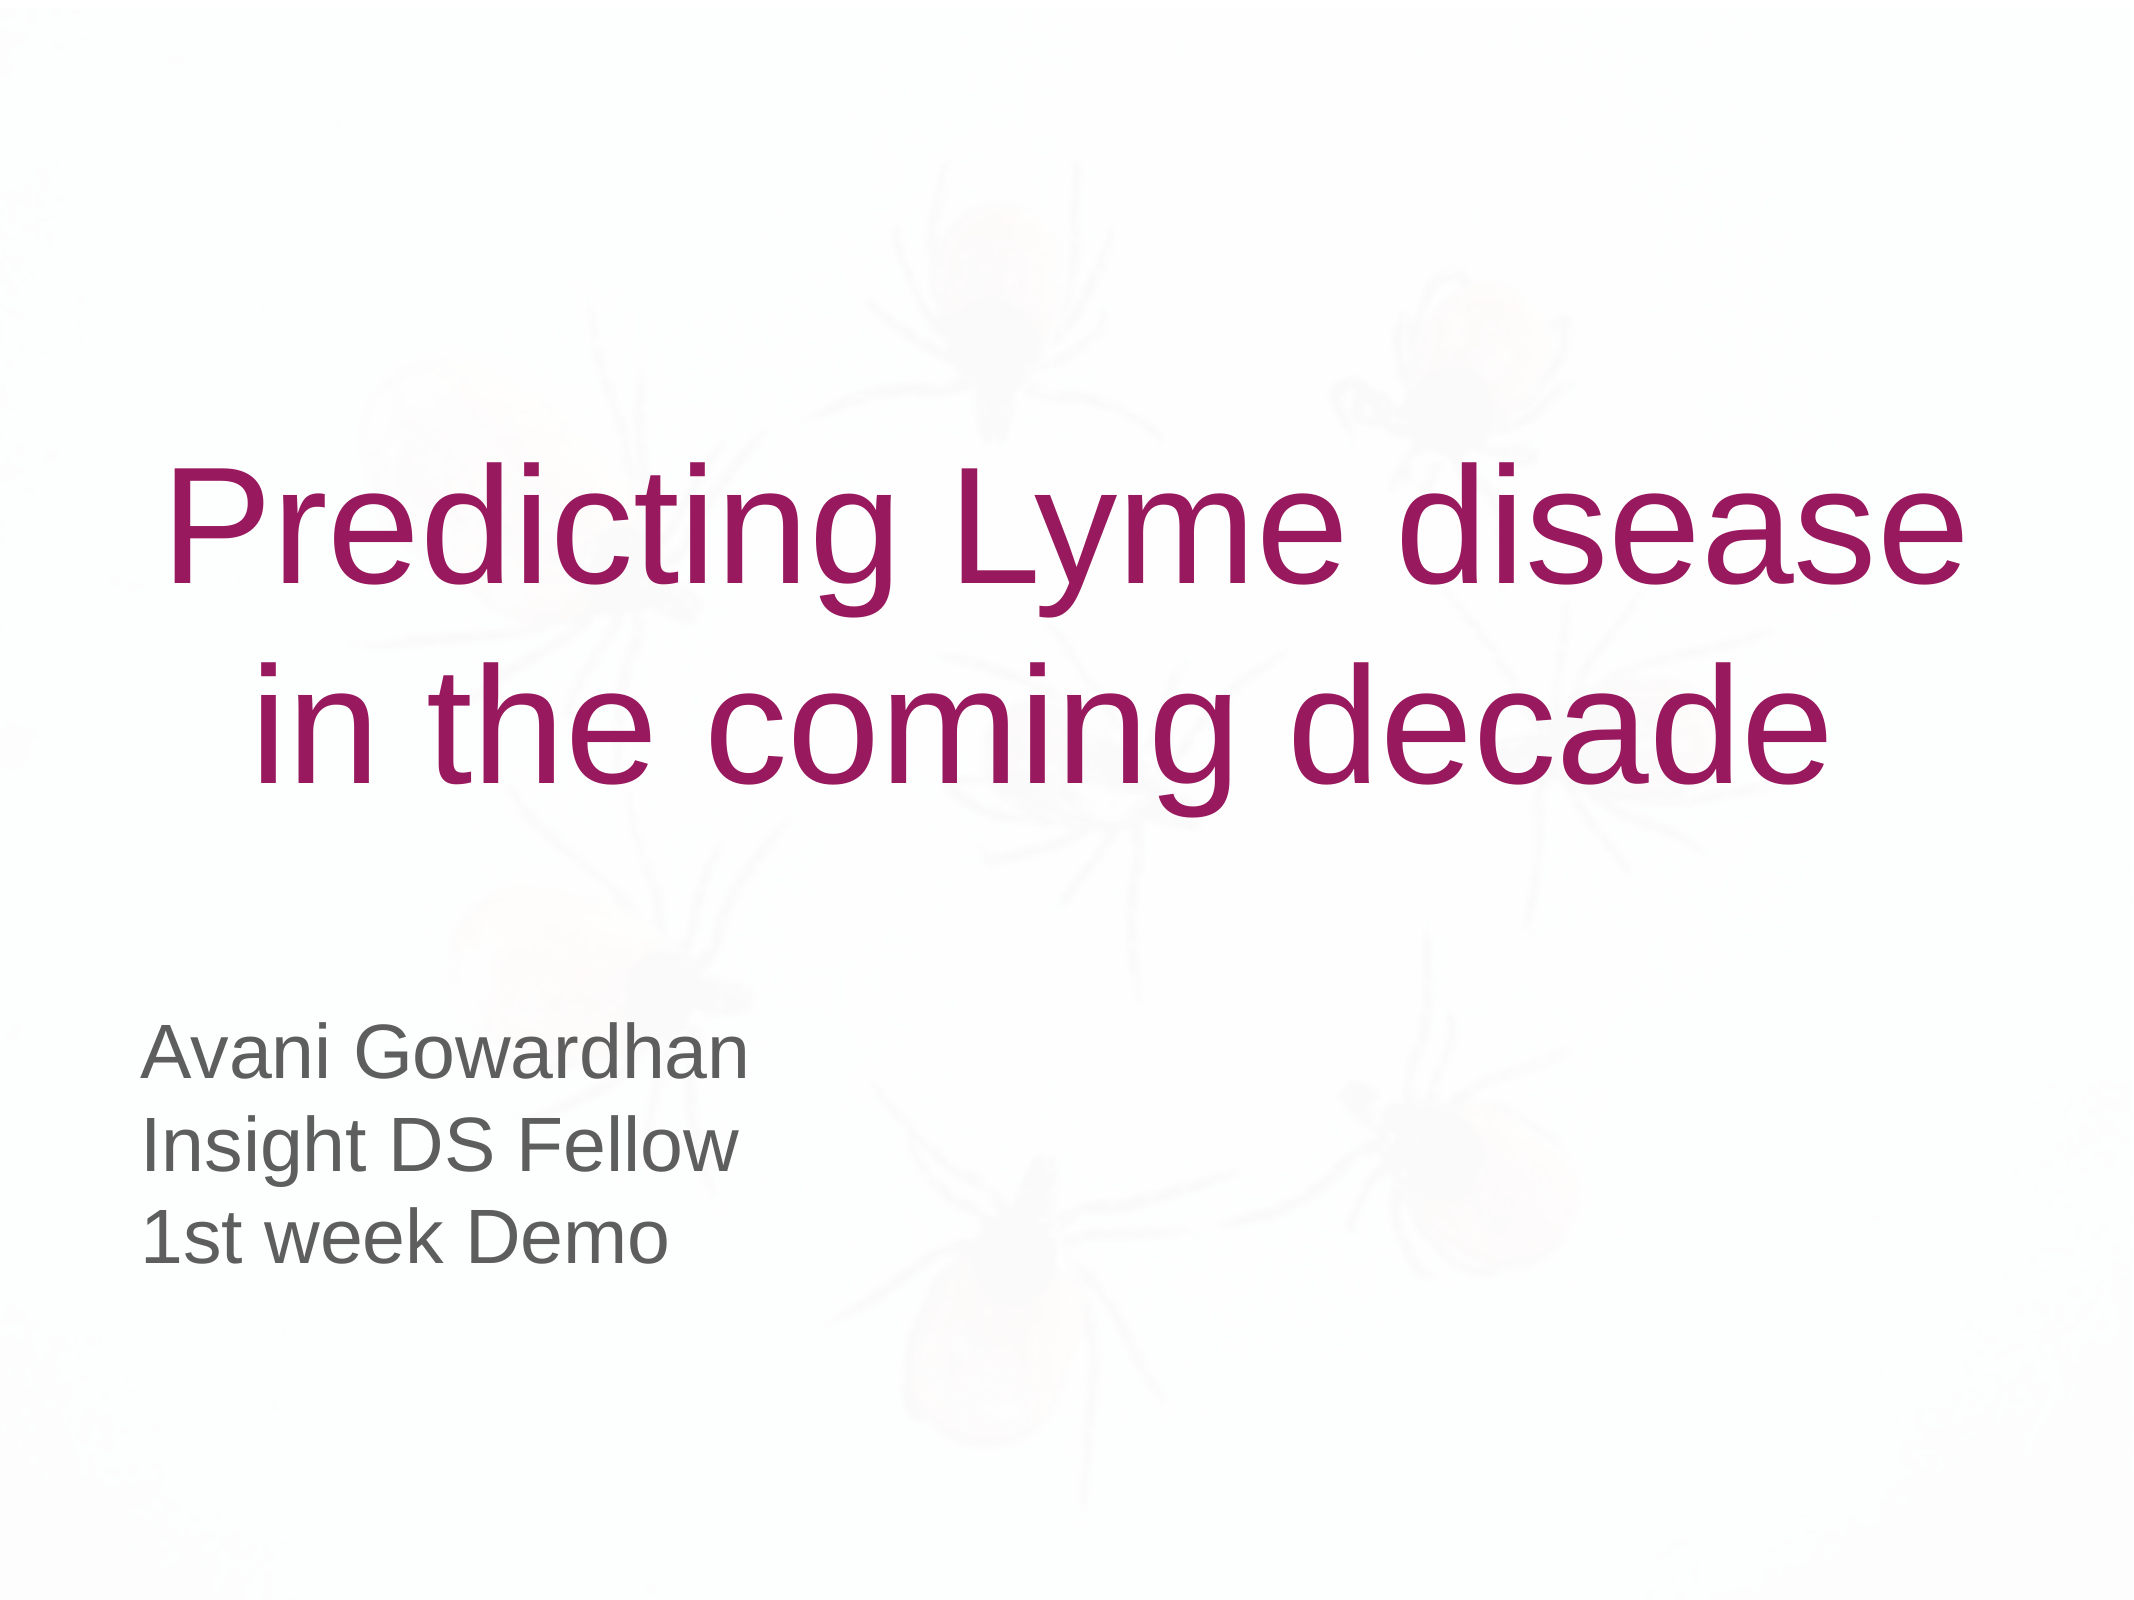

# Predicting Lyme disease in the coming decade

Avani Gowardhan
Insight DS Fellow
1st week Demo